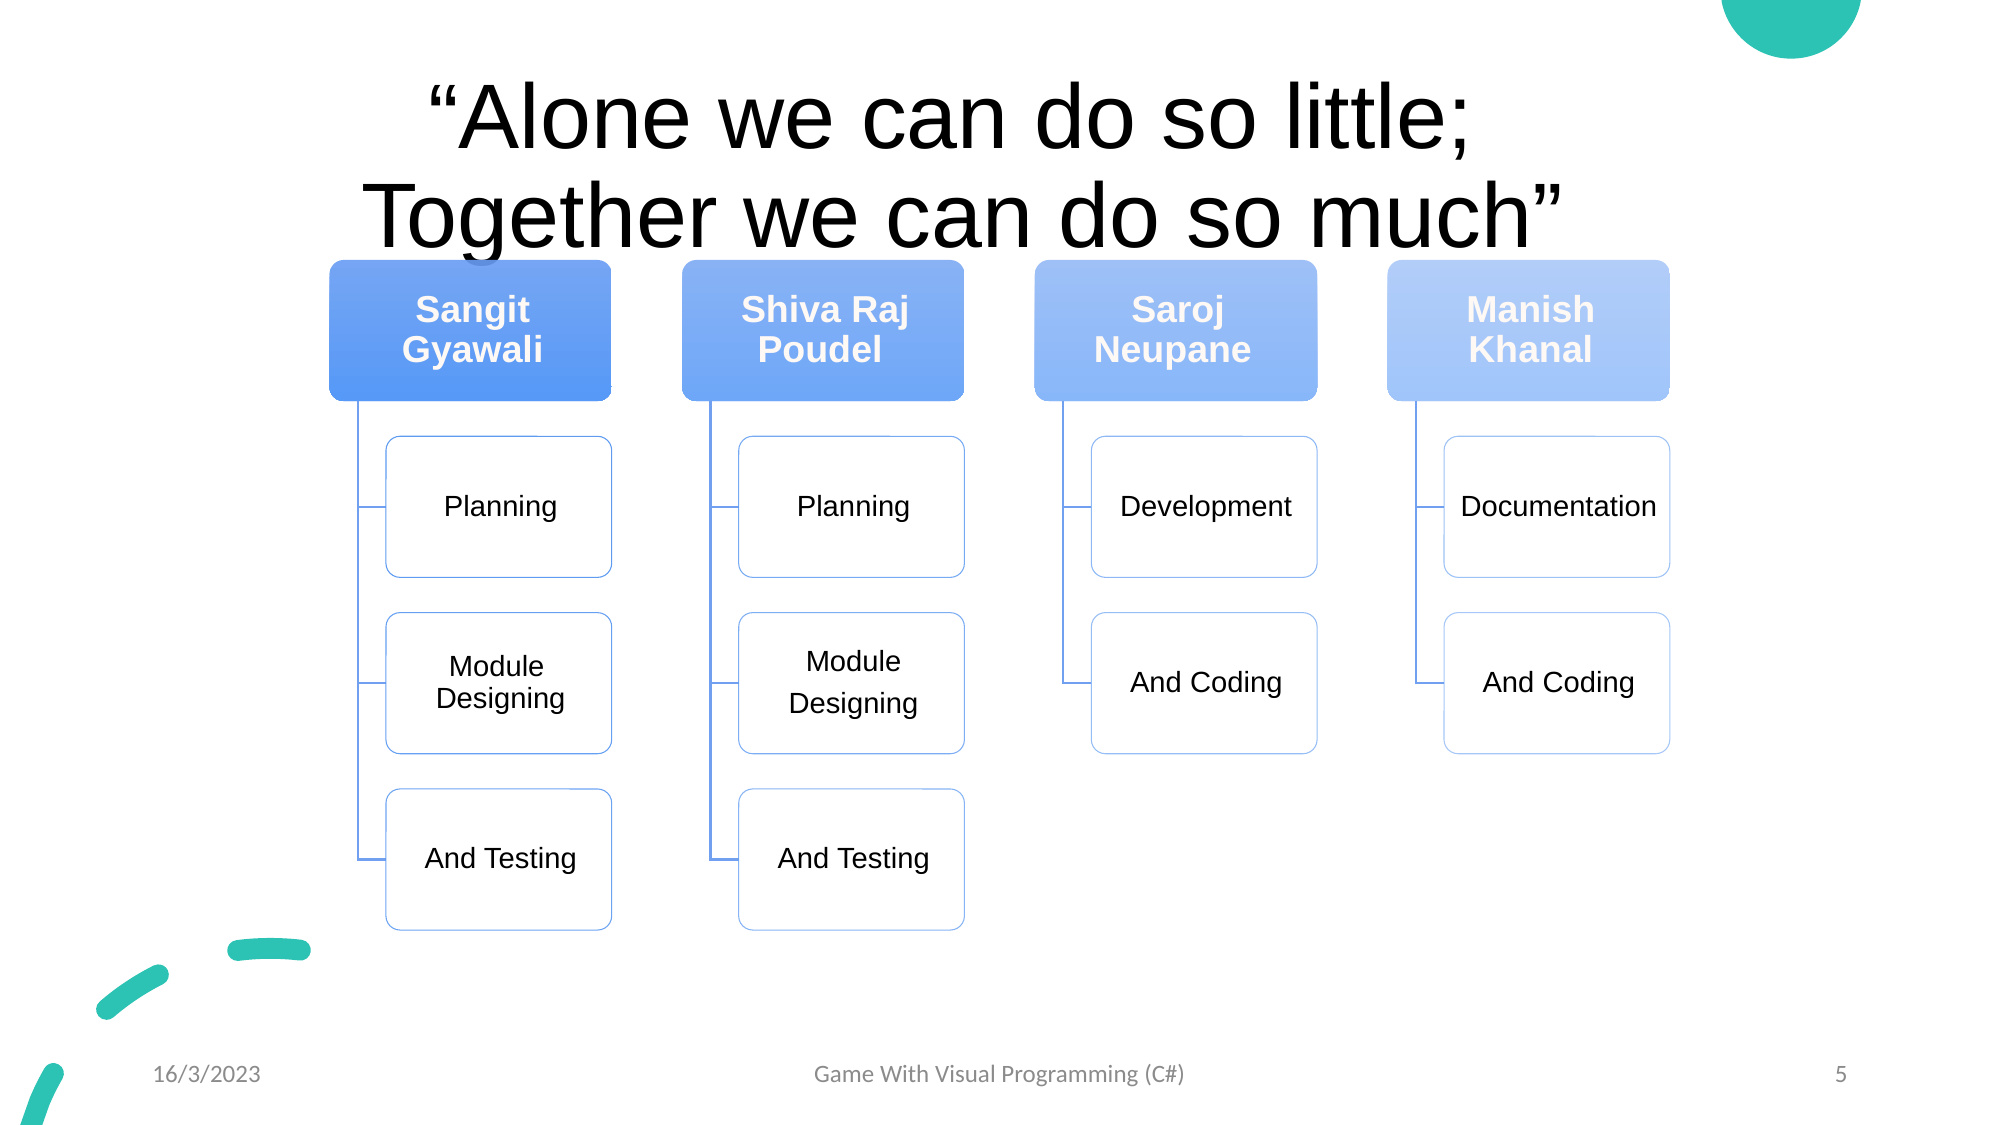

# “Alone we can do so little; Together we can do so much”
Sangit Gyawali
Planning
Module  Designing
 And Testing
Shiva Raj Poudel
Planning
Module
Designing
 And Testing
Saroj Neupane
Development
And Coding
Manish Khanal
Documentation
And Coding
16/3/2023
Game With Visual Programming (C#)
5